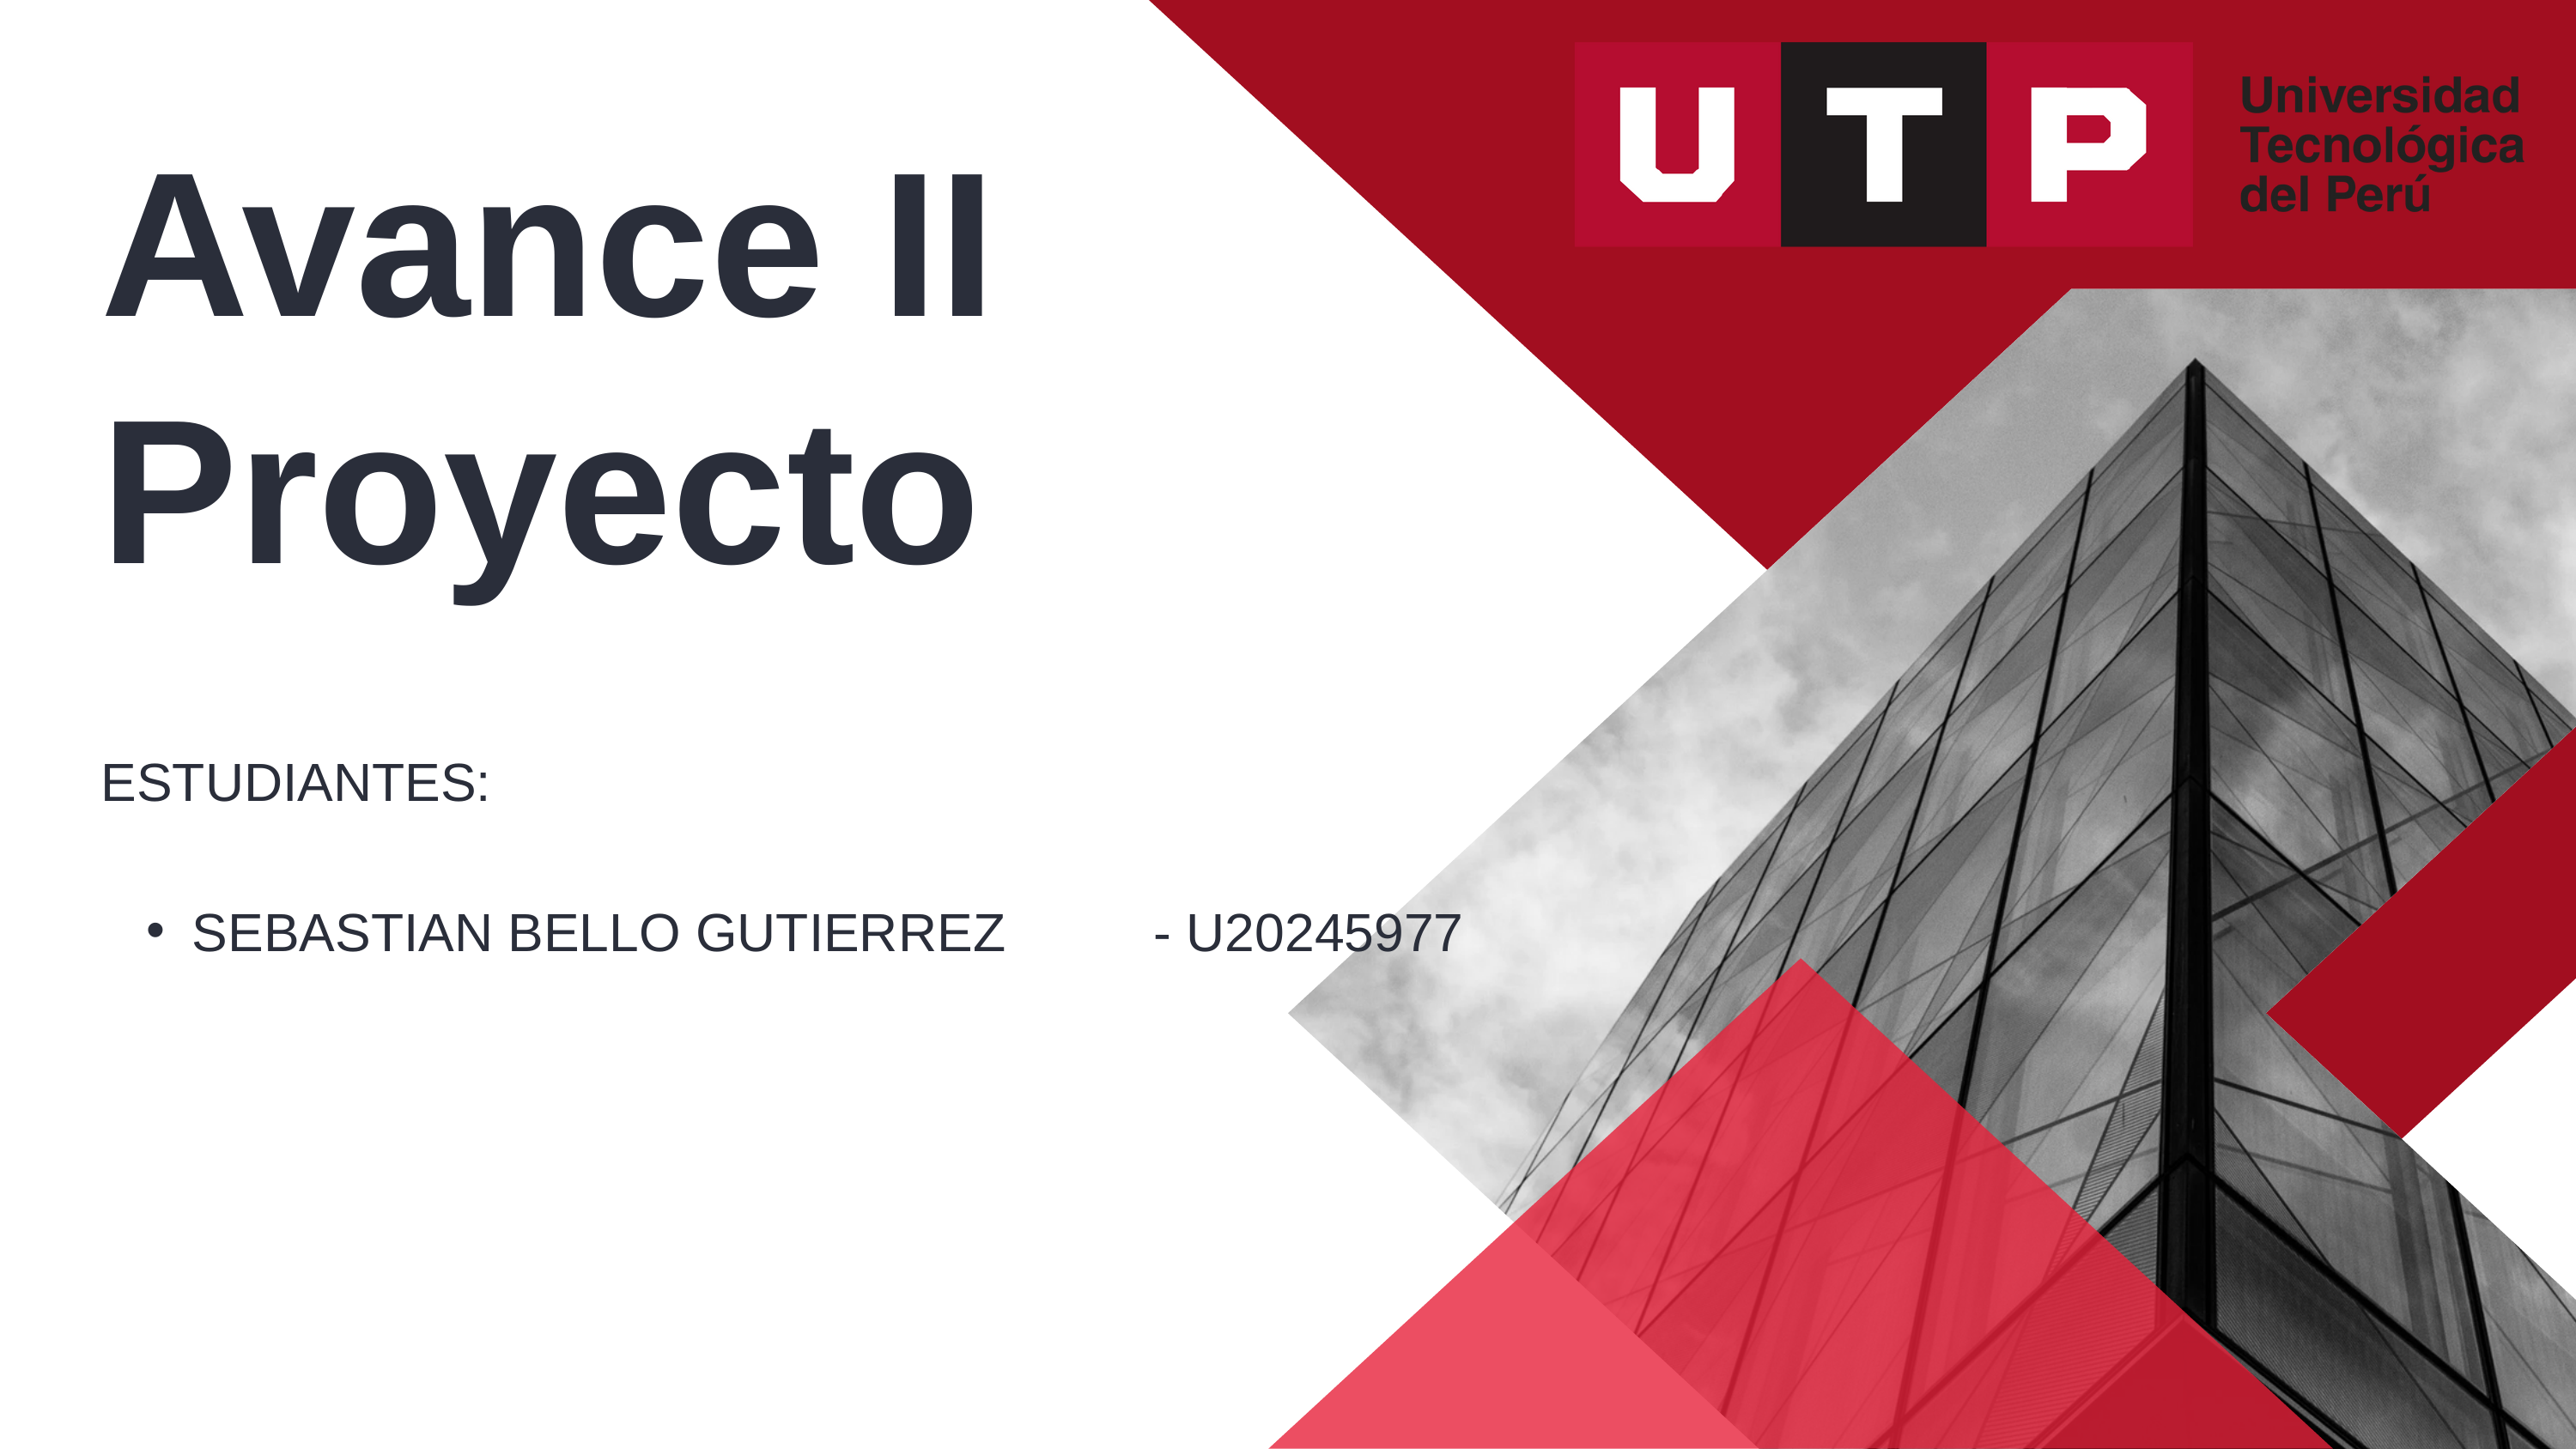

Avance II Proyecto

ESTUDIANTES:

SEBASTIAN BELLO GUTIERREZ          - U20245977